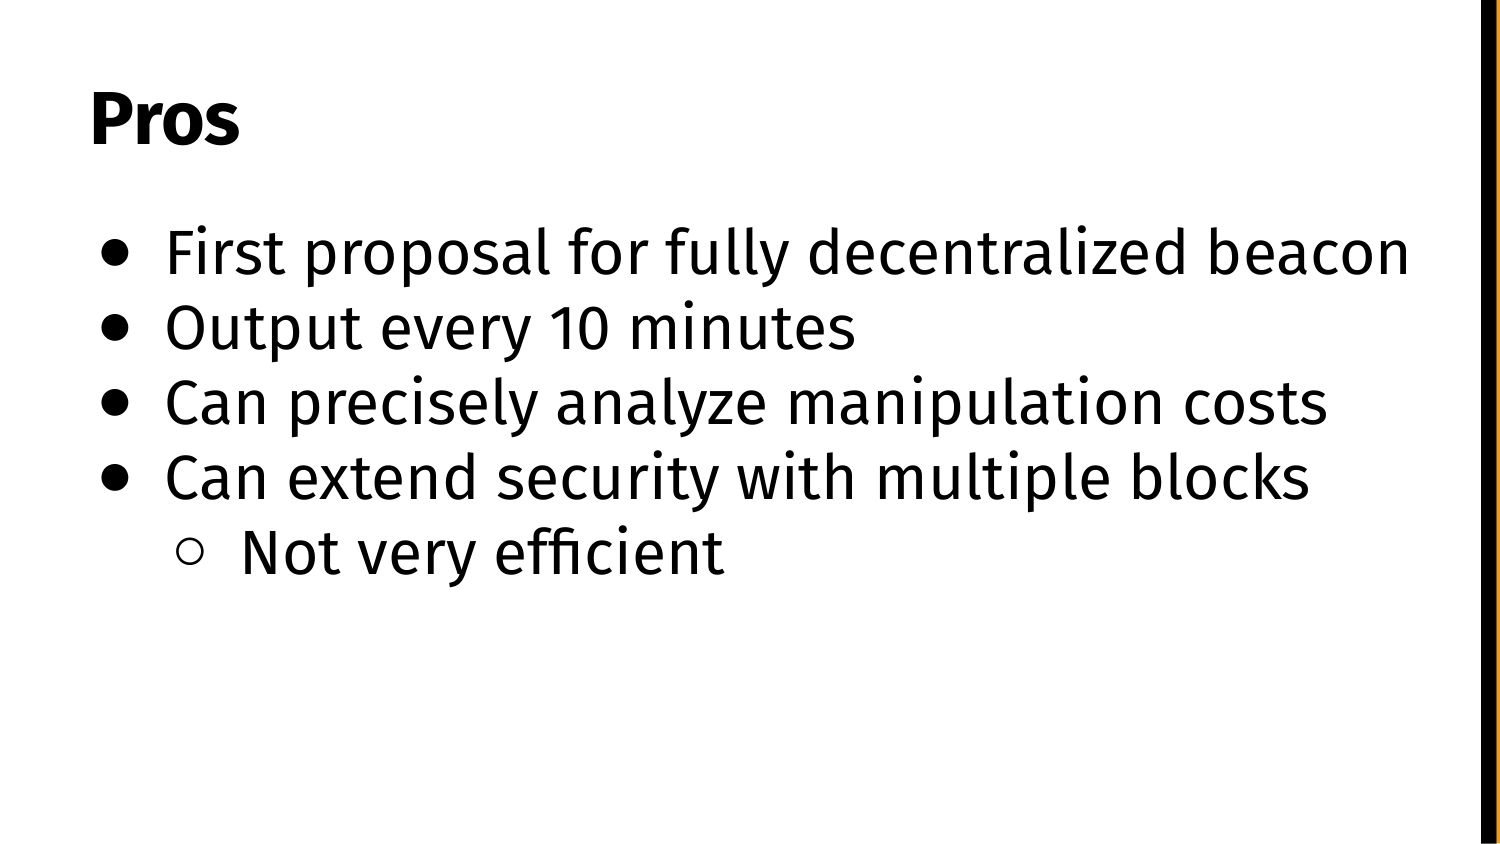

Pros
First proposal for fully decentralized beacon
Output every 10 minutes
Can precisely analyze manipulation costs
Can extend security with multiple blocks
Not very efficient